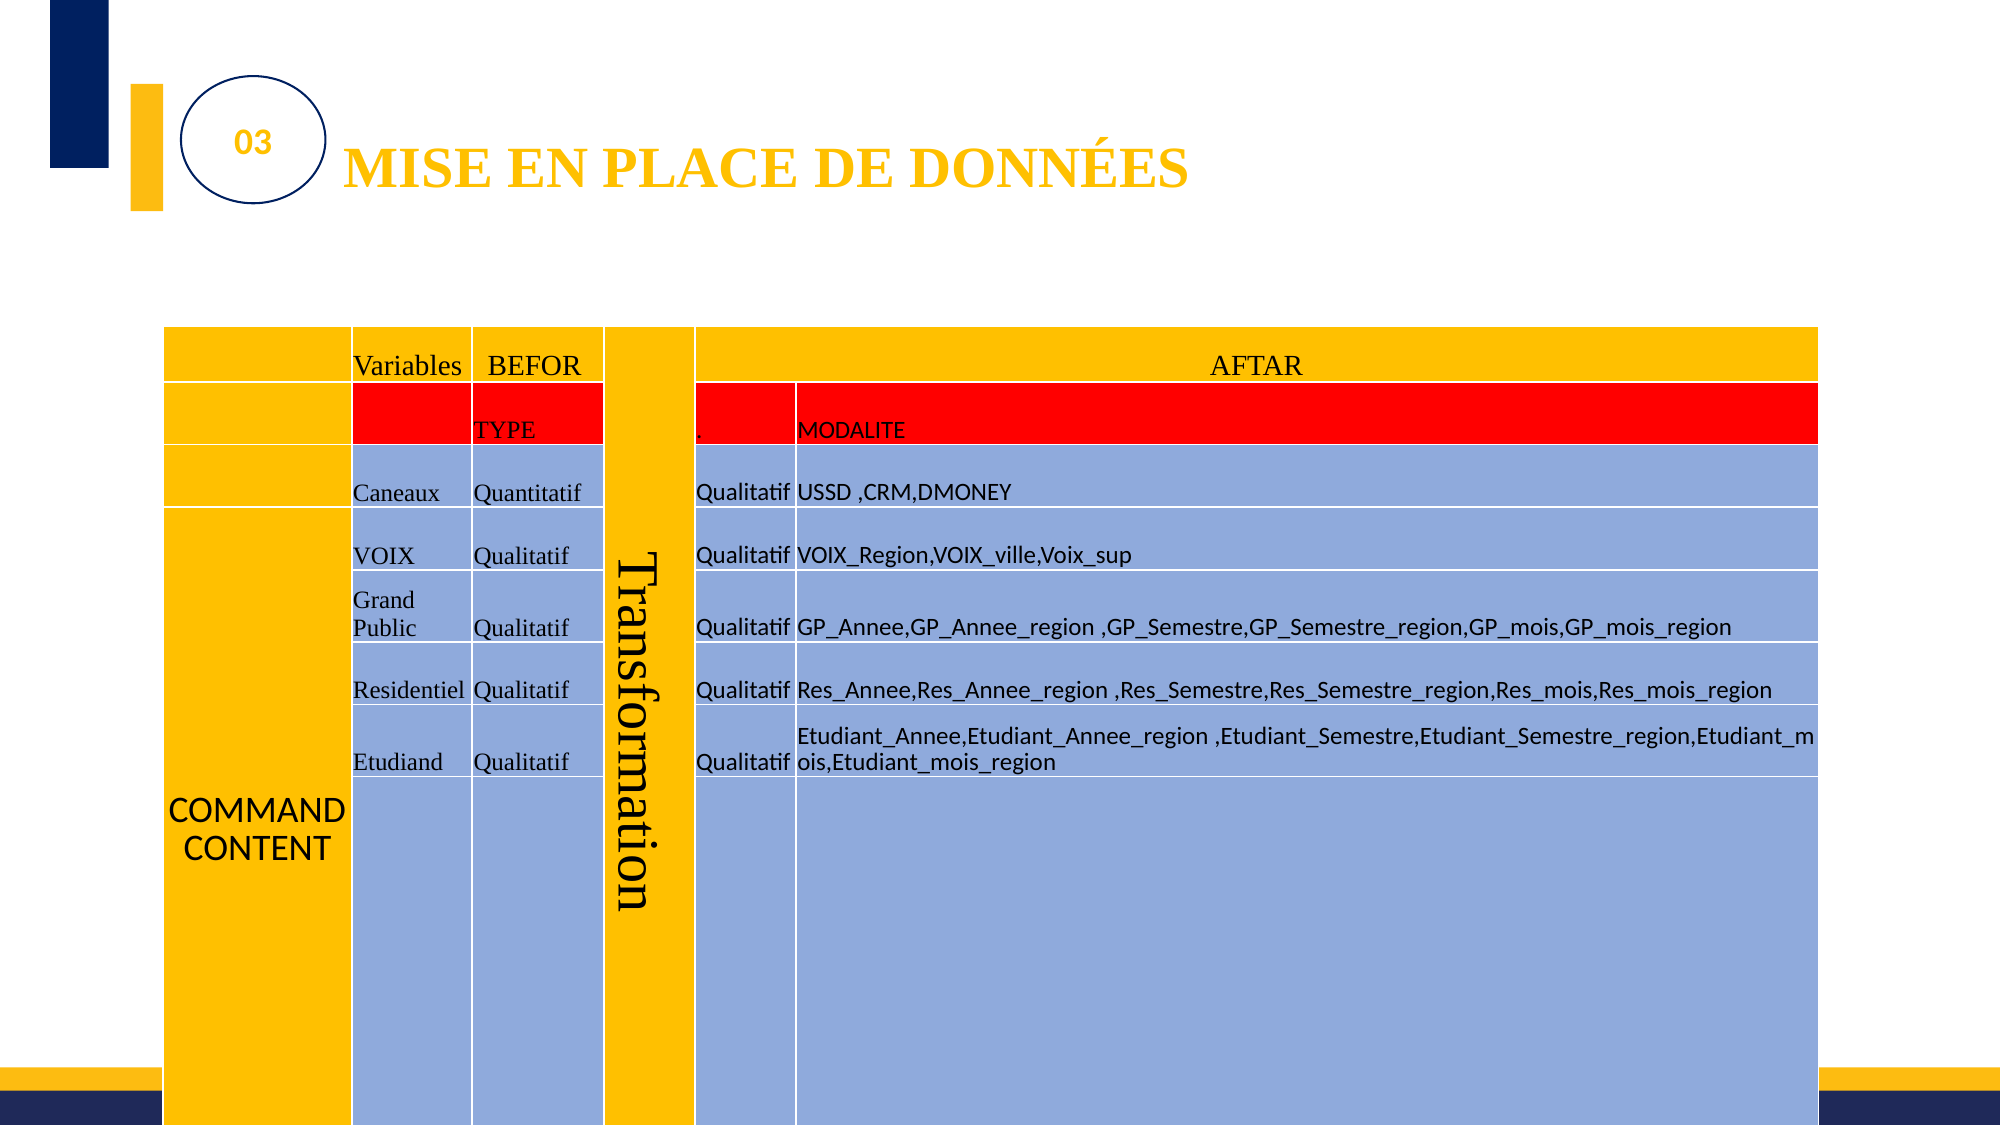

03
MISE EN PLACE DE DONNÉES

|  | Variables | BEFOR | Transformation | AFTAR |  |
| --- | --- | --- | --- | --- | --- |
|  |  | TYPE |  | . | MODALITE |
|  | Caneaux | Quantitatif |  | Qualitatif | USSD ,CRM,DMONEY |
| COMMAND CONTENT | VOIX | Qualitatif |  | Qualitatif | VOIX\_Region,VOIX\_ville,Voix\_sup |
|  | Grand Public | Qualitatif |  | Qualitatif | GP\_Annee,GP\_Annee\_region ,GP\_Semestre,GP\_Semestre\_region,GP\_mois,GP\_mois\_region |
|  | Residentiel | Qualitatif |  | Qualitatif | Res\_Annee,Res\_Annee\_region ,Res\_Semestre,Res\_Semestre\_region,Res\_mois,Res\_mois\_region |
|  | Etudiand | Qualitatif |  | Qualitatif | Etudiant\_Annee,Etudiant\_Annee\_region ,Etudiant\_Semestre,Etudiant\_Semestre\_region,Etudiant\_mois,Etudiant\_mois\_region |
|  | GIGASUP | Qualitatif |  | Qualitatif | GIGASUP\_10GO','GIGASUP\_30GO','GIGASUP\_50GO','GIGASUP\_100GO','GIGASUP\_200GO' |